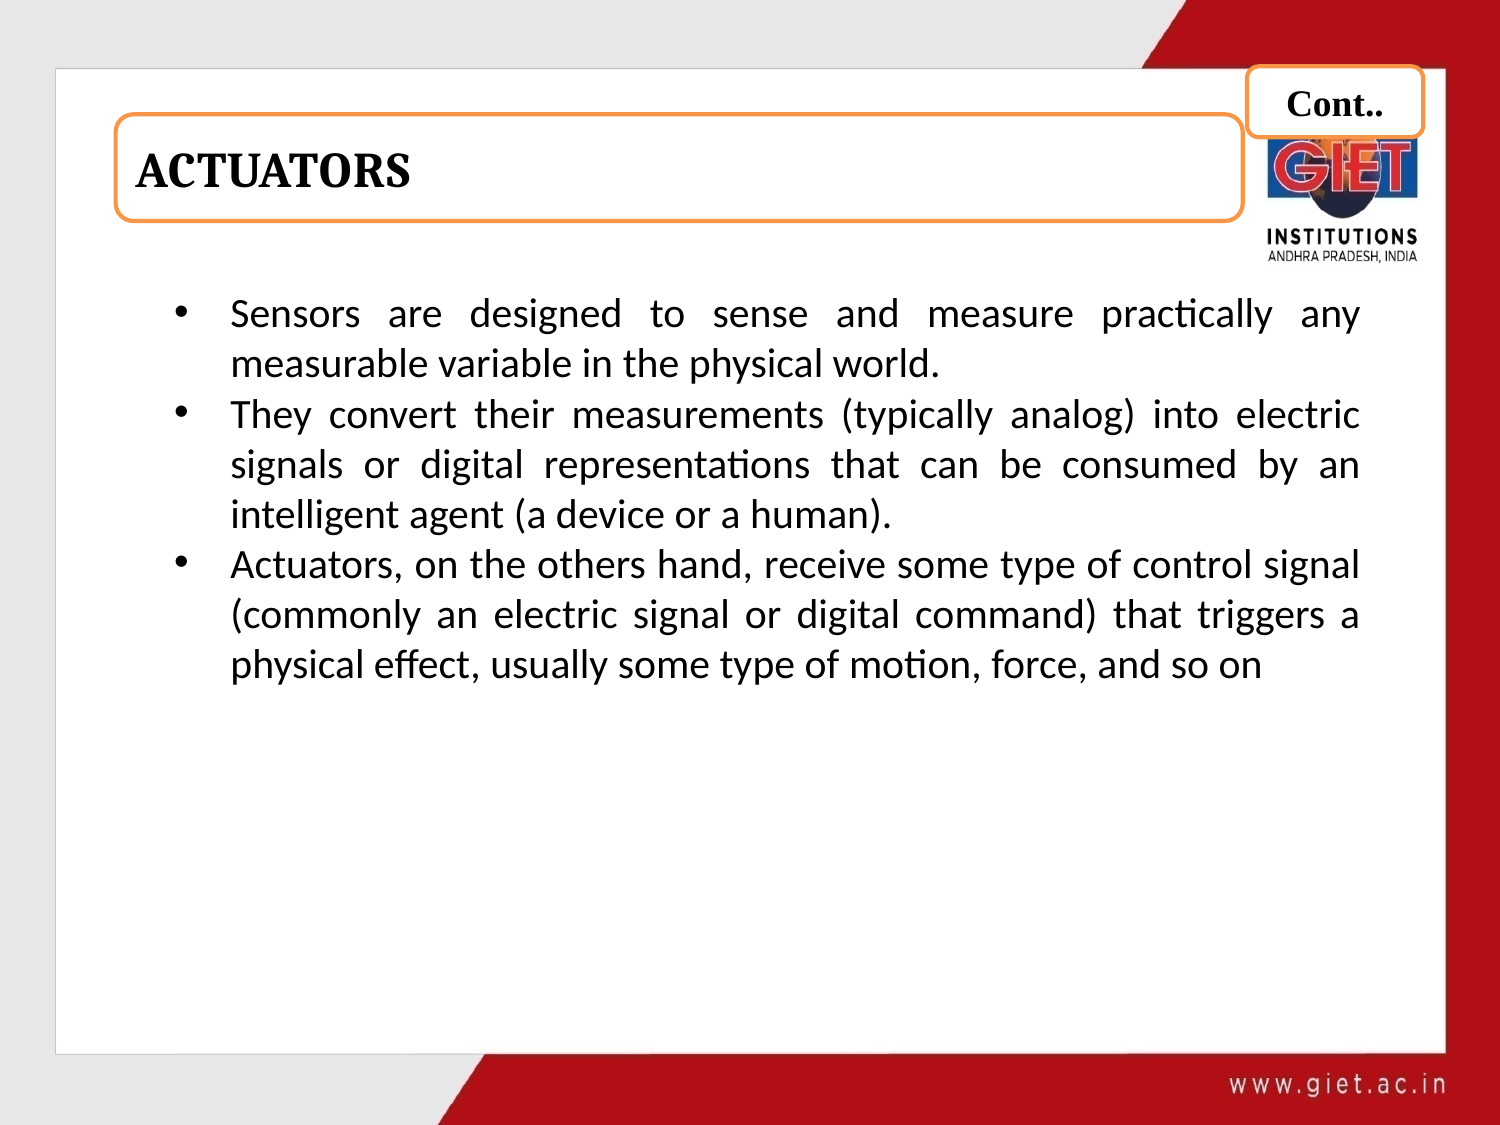

Cont..

ACTUATORS

Sensors are designed to sense and measure practically any measurable variable in the physical world.
They convert their measurements (typically analog) into electric signals or digital representations that can be consumed by an intelligent agent (a device or a human).
Actuators, on the others hand, receive some type of control signal (commonly an electric signal or digital command) that triggers a physical effect, usually some type of motion, force, and so on